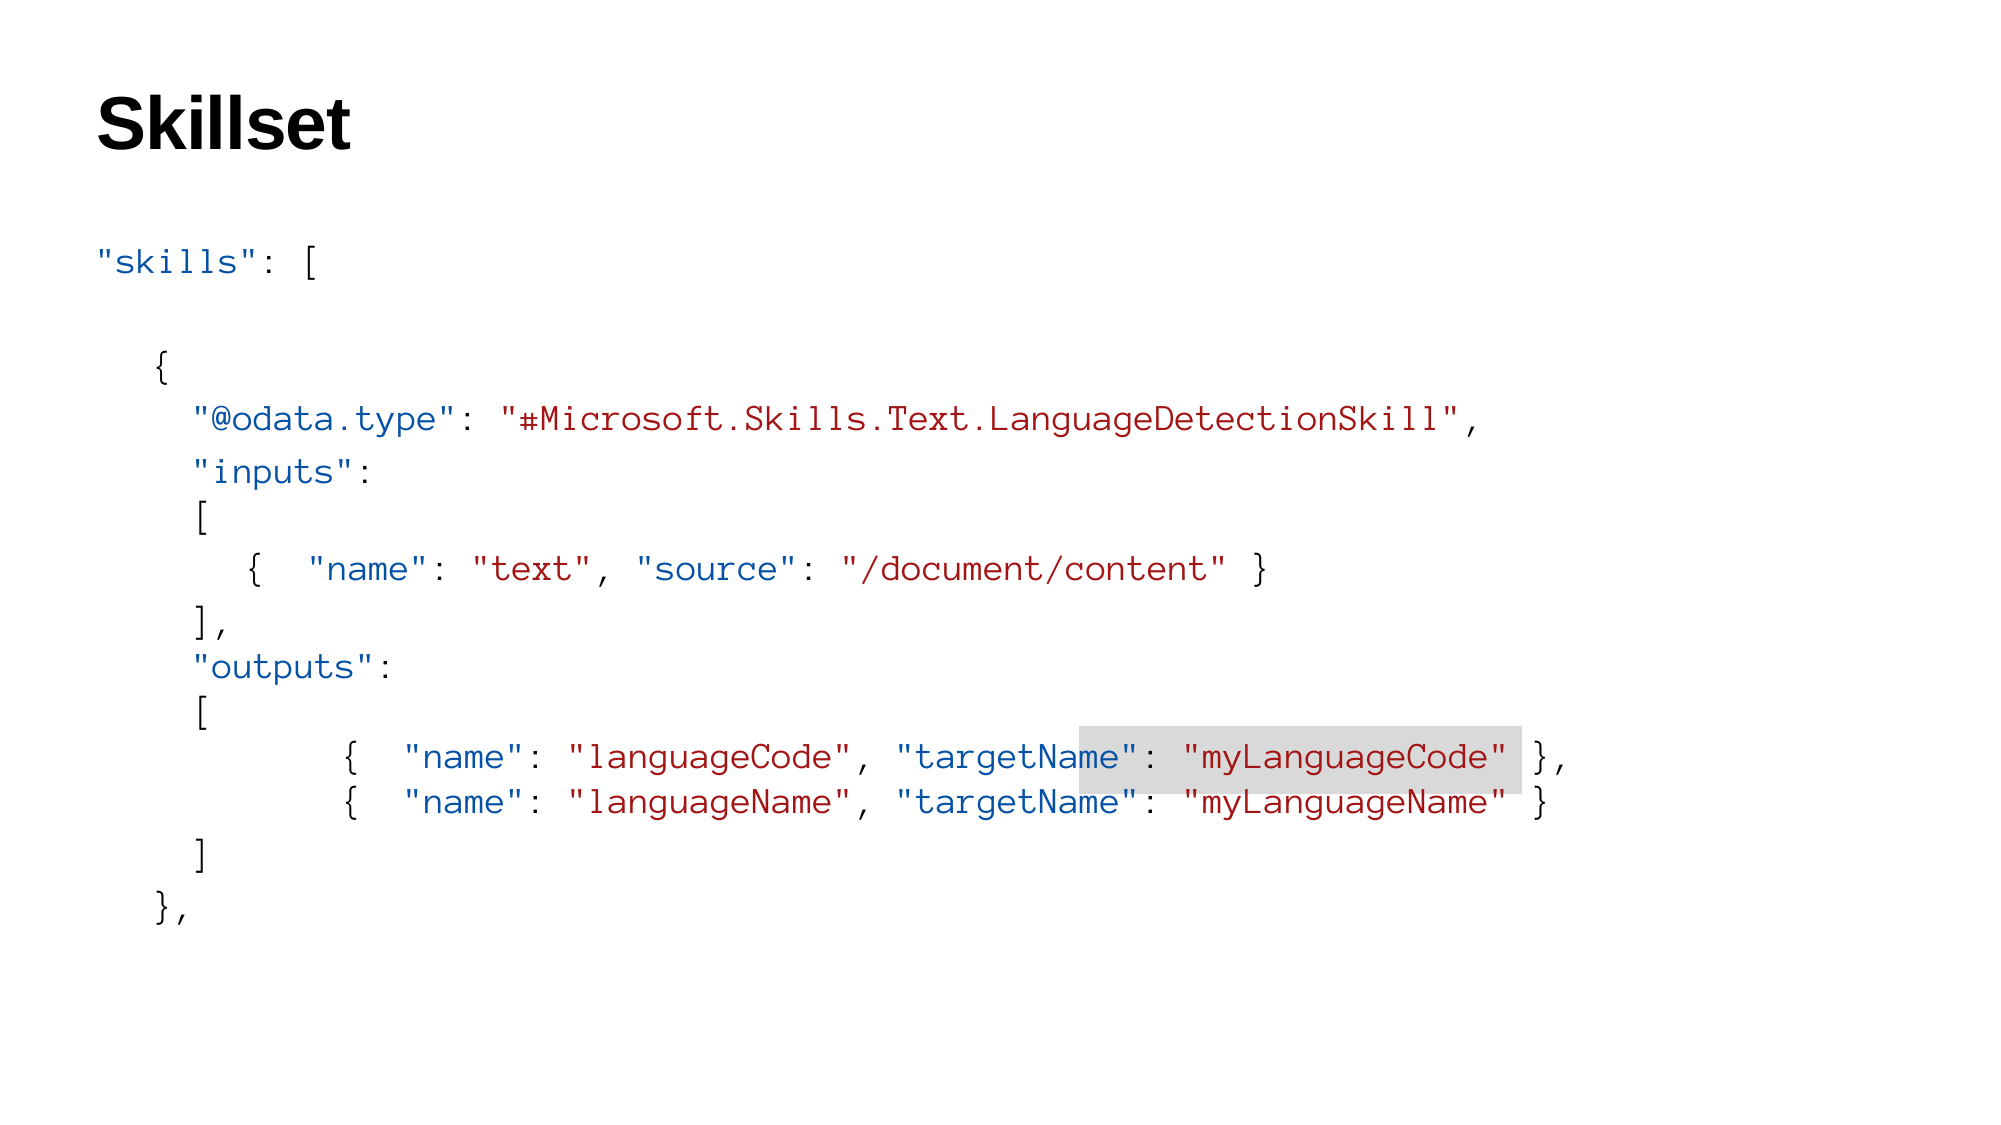

# Skillset
"skills": [

{
"@odata.type": "#Microsoft.Skills.Text.LanguageDetectionSkill",
"inputs":
[
	{  "name": "text", "source": "/document/content" }
],
"outputs":
[
	{  "name": "languageCode", "targetName": "myLanguageCode" },
	{  "name": "languageName", "targetName": "myLanguageName" }
]
},